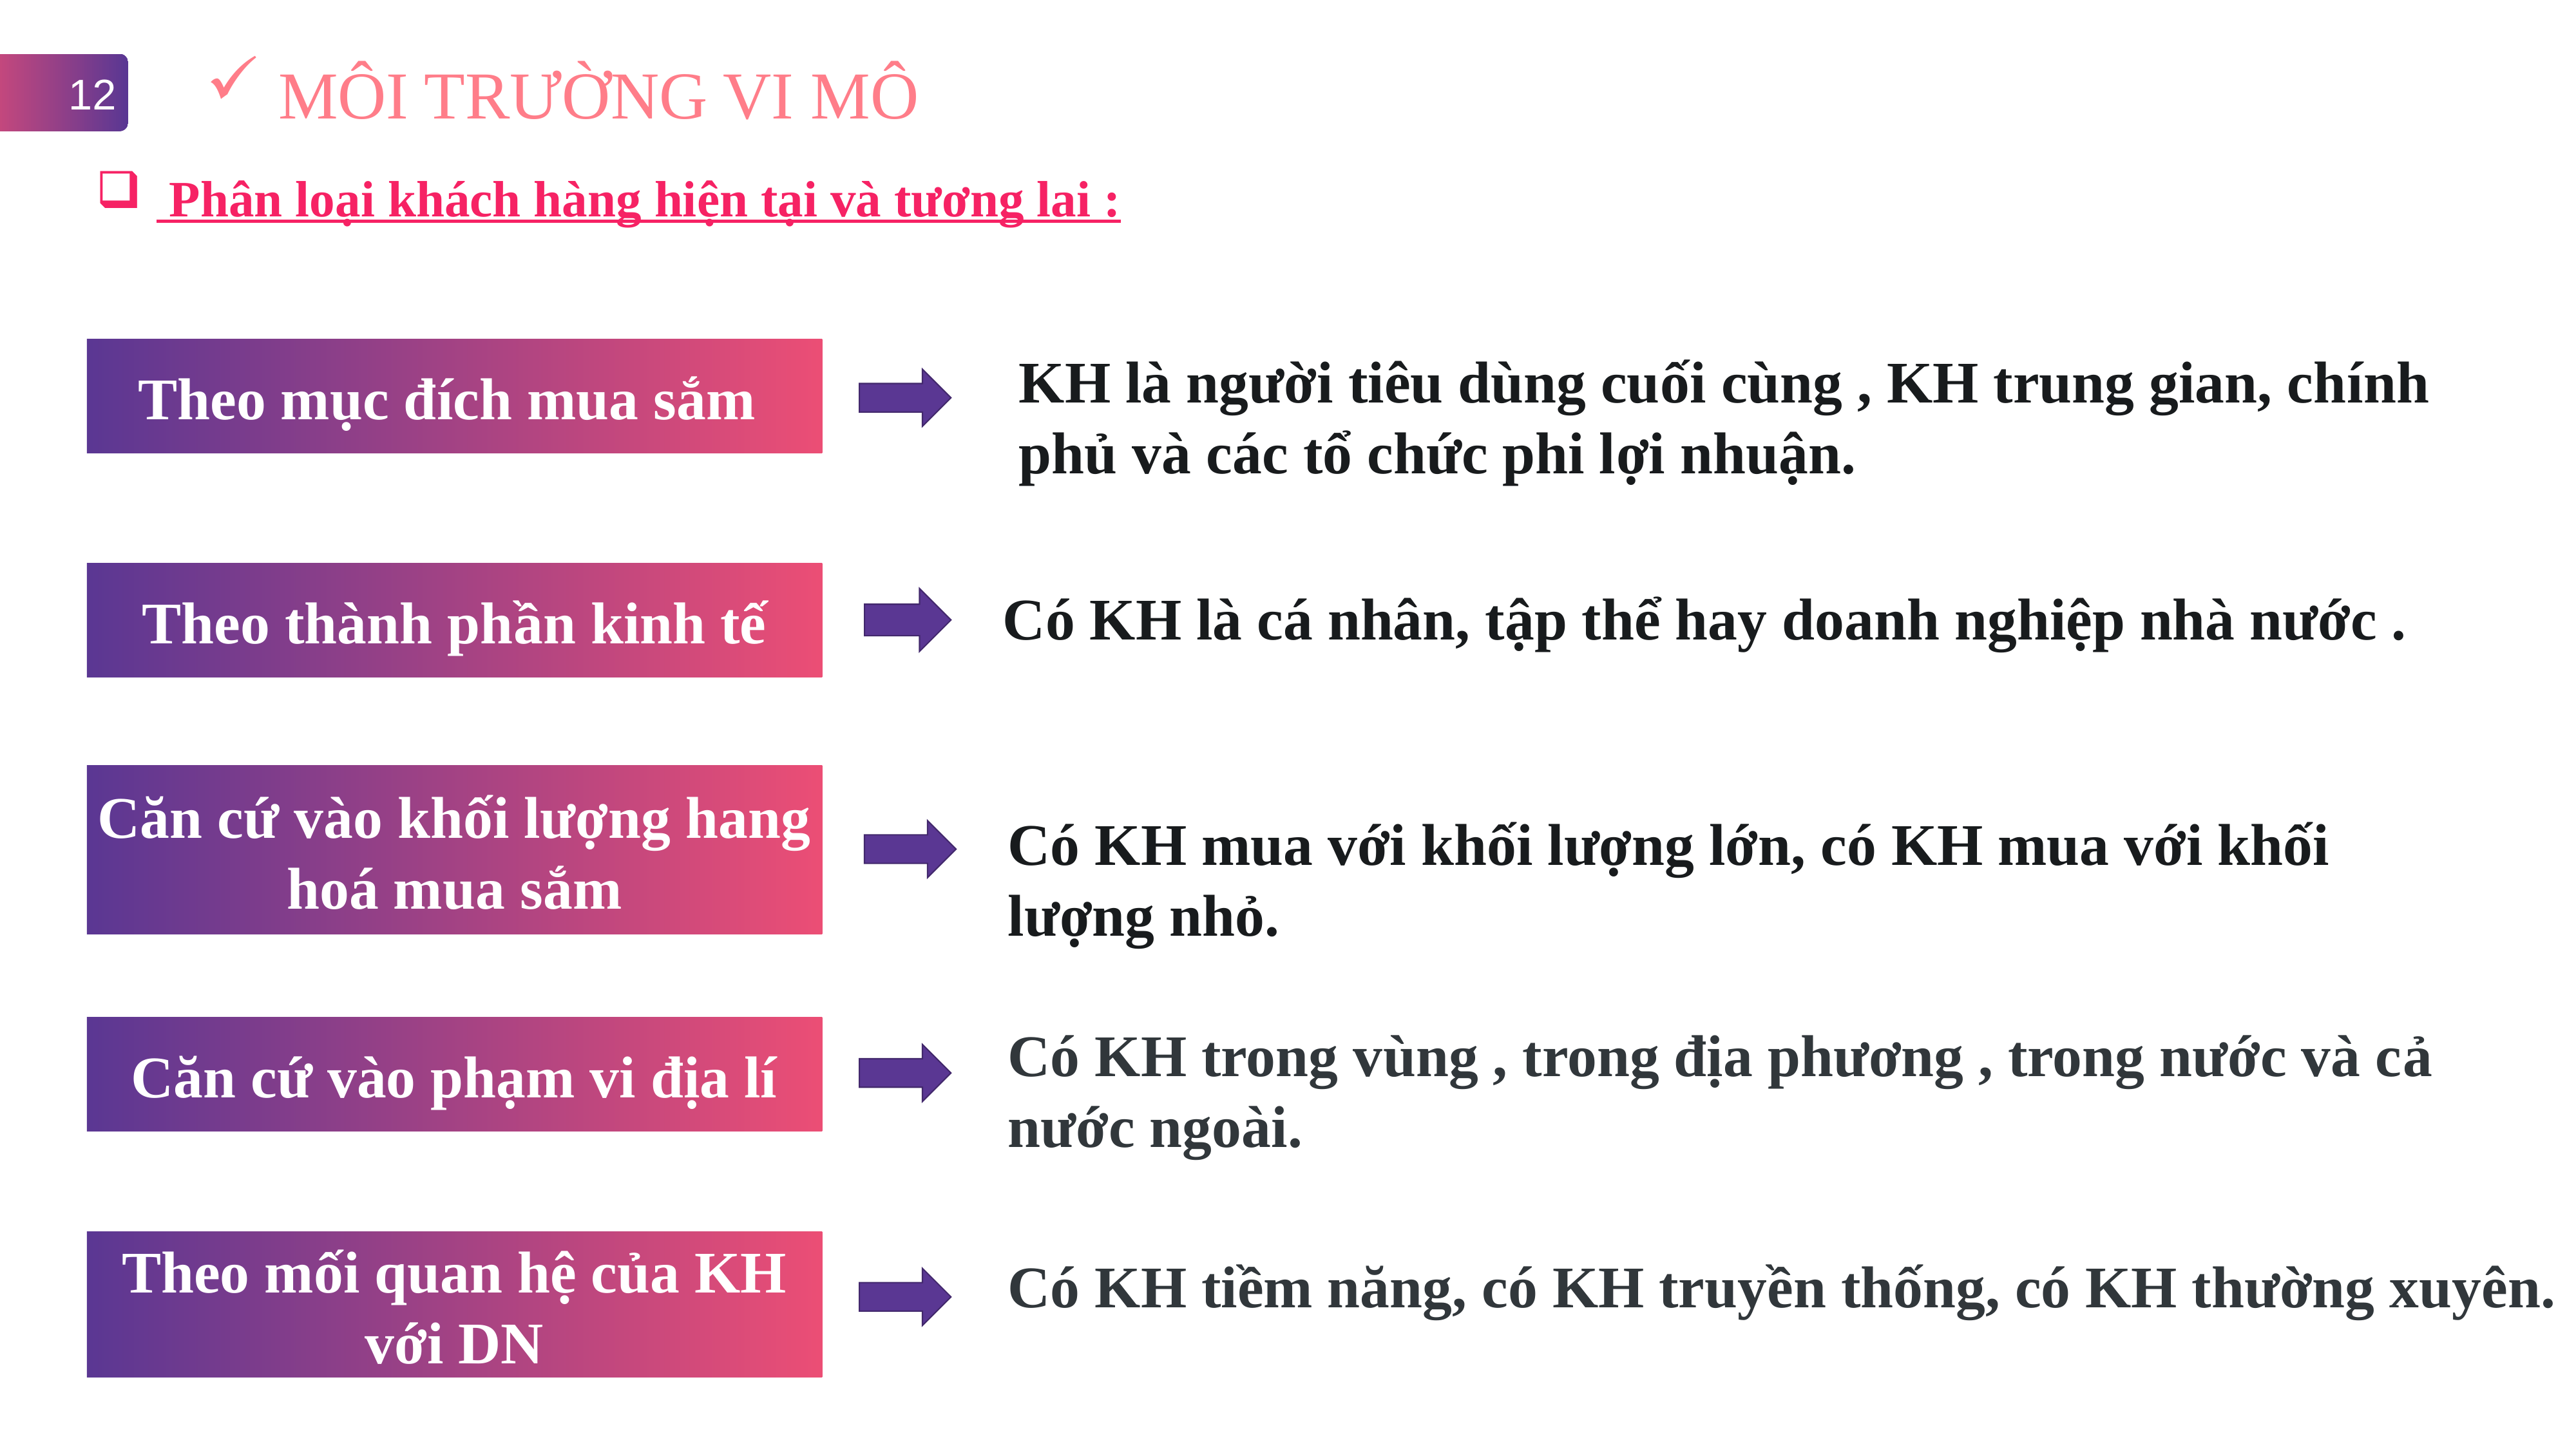

MÔI TRƯỜNG VI MÔ
12
 Phân loại khách hàng hiện tại và tương lai :
Theo mục đích mua sắm
KH là người tiêu dùng cuối cùng , KH trung gian, chính phủ và các tổ chức phi lợi nhuận.

Theo thành phần kinh tế
Có KH là cá nhân, tập thể hay doanh nghiệp nhà nước .

Căn cứ vào khối lượng hang hoá mua sắm
Có KH mua với khối lượng lớn, có KH mua với khối lượng nhỏ.

Có KH trong vùng , trong địa phương , trong nước và cả nước ngoài.
Căn cứ vào phạm vi địa lí

Theo mối quan hệ của KH với DN
Có KH tiềm năng, có KH truyền thống, có KH thường xuyên.